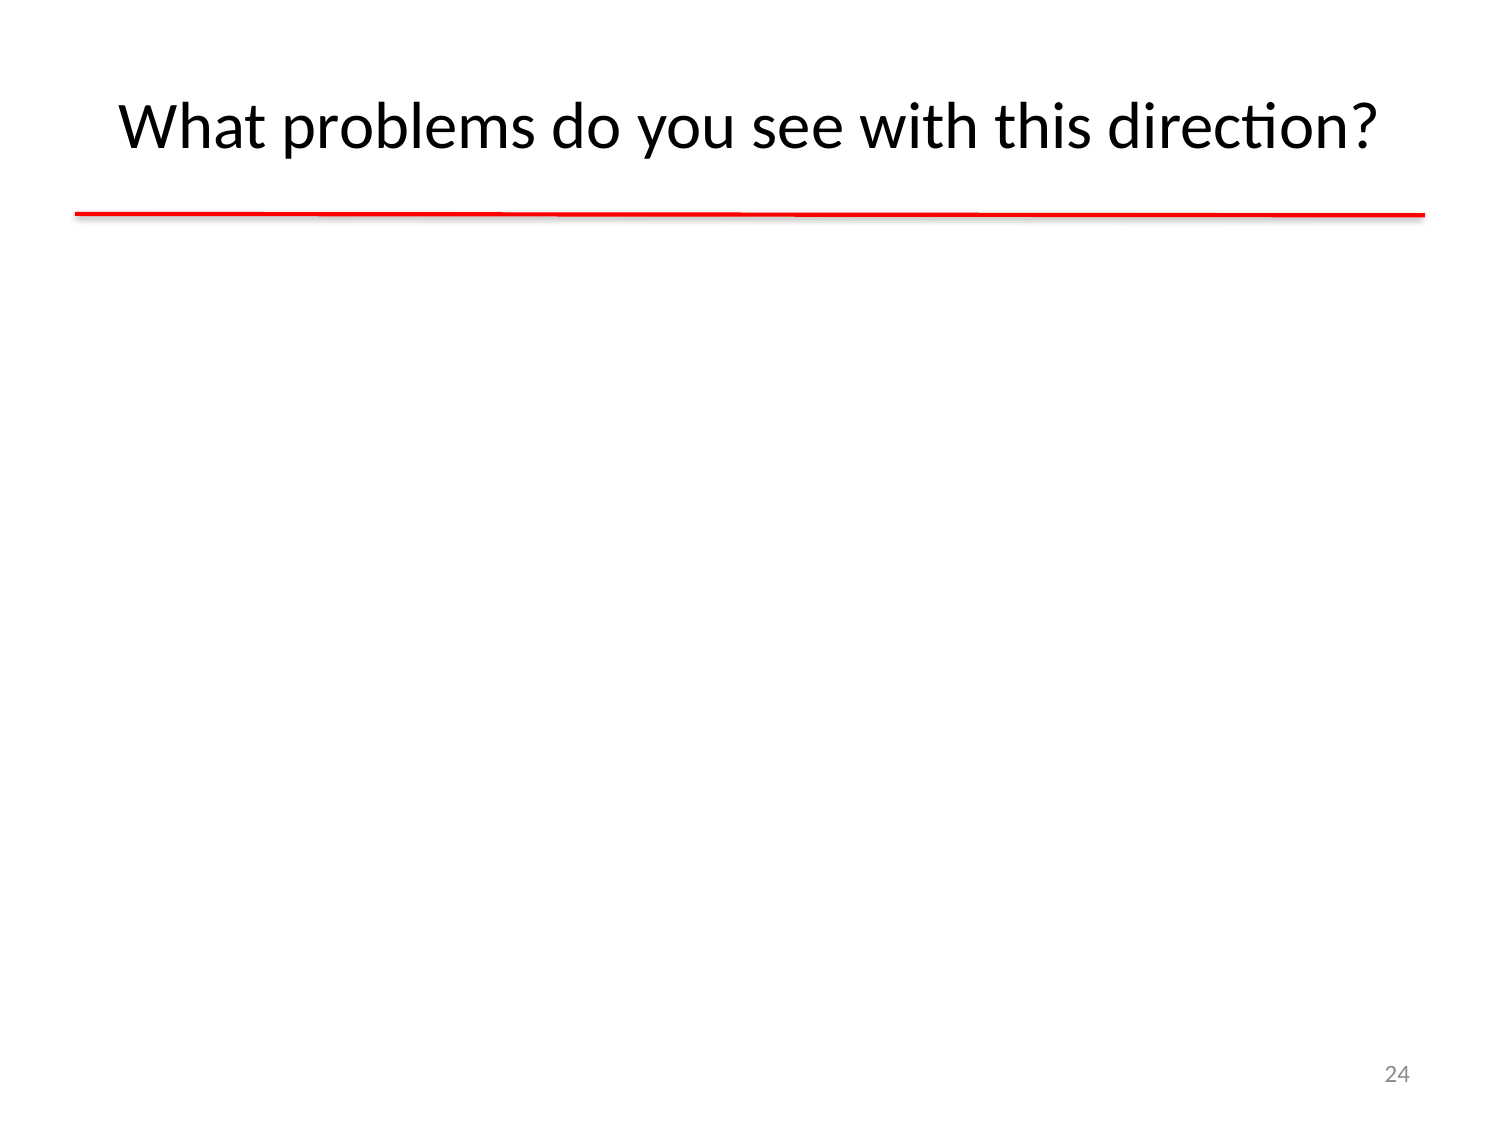

# What problems do you see with this direction?
24